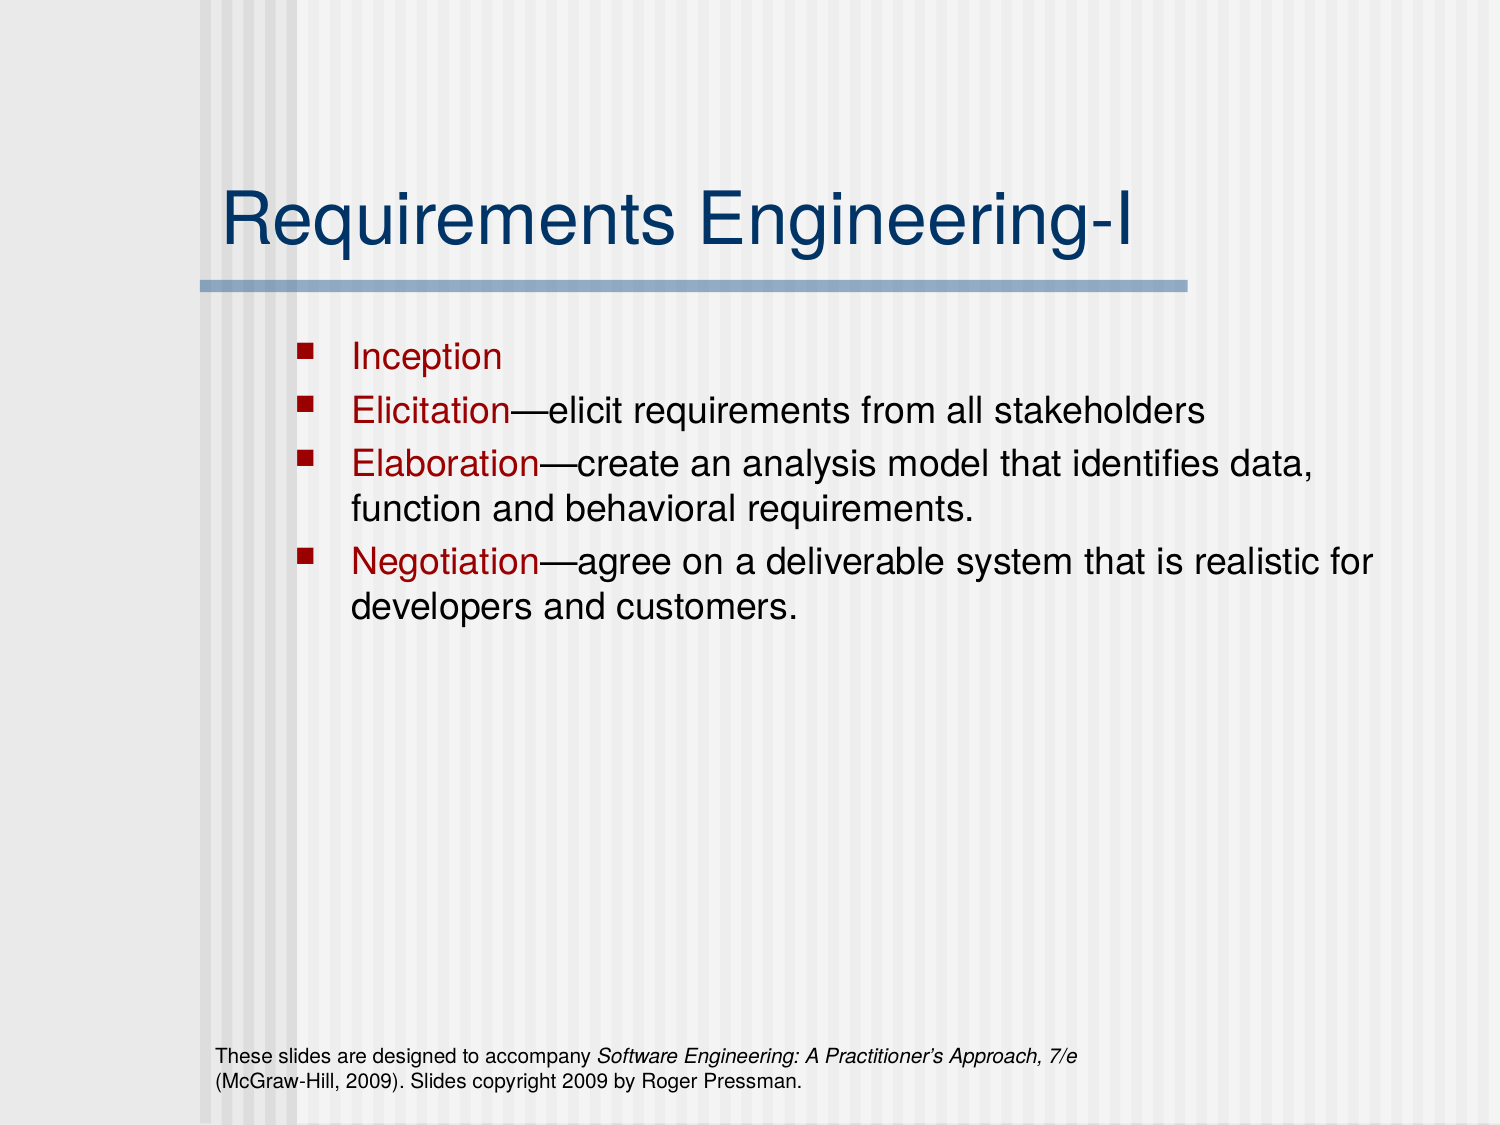

Requirements Engineering-I
Inception
Elicitation—elicit requirements from all stakeholders
Elaboration—create an analysis model that identifies data, function and behavioral requirements.
Negotiation—agree on a deliverable system that is realistic for developers and customers.
These slides are designed to accompany Software Engineering: A Practitioner’s Approach, 7/e (McGraw-Hill, 2009). Slides copyright 2009 by Roger Pressman.
4